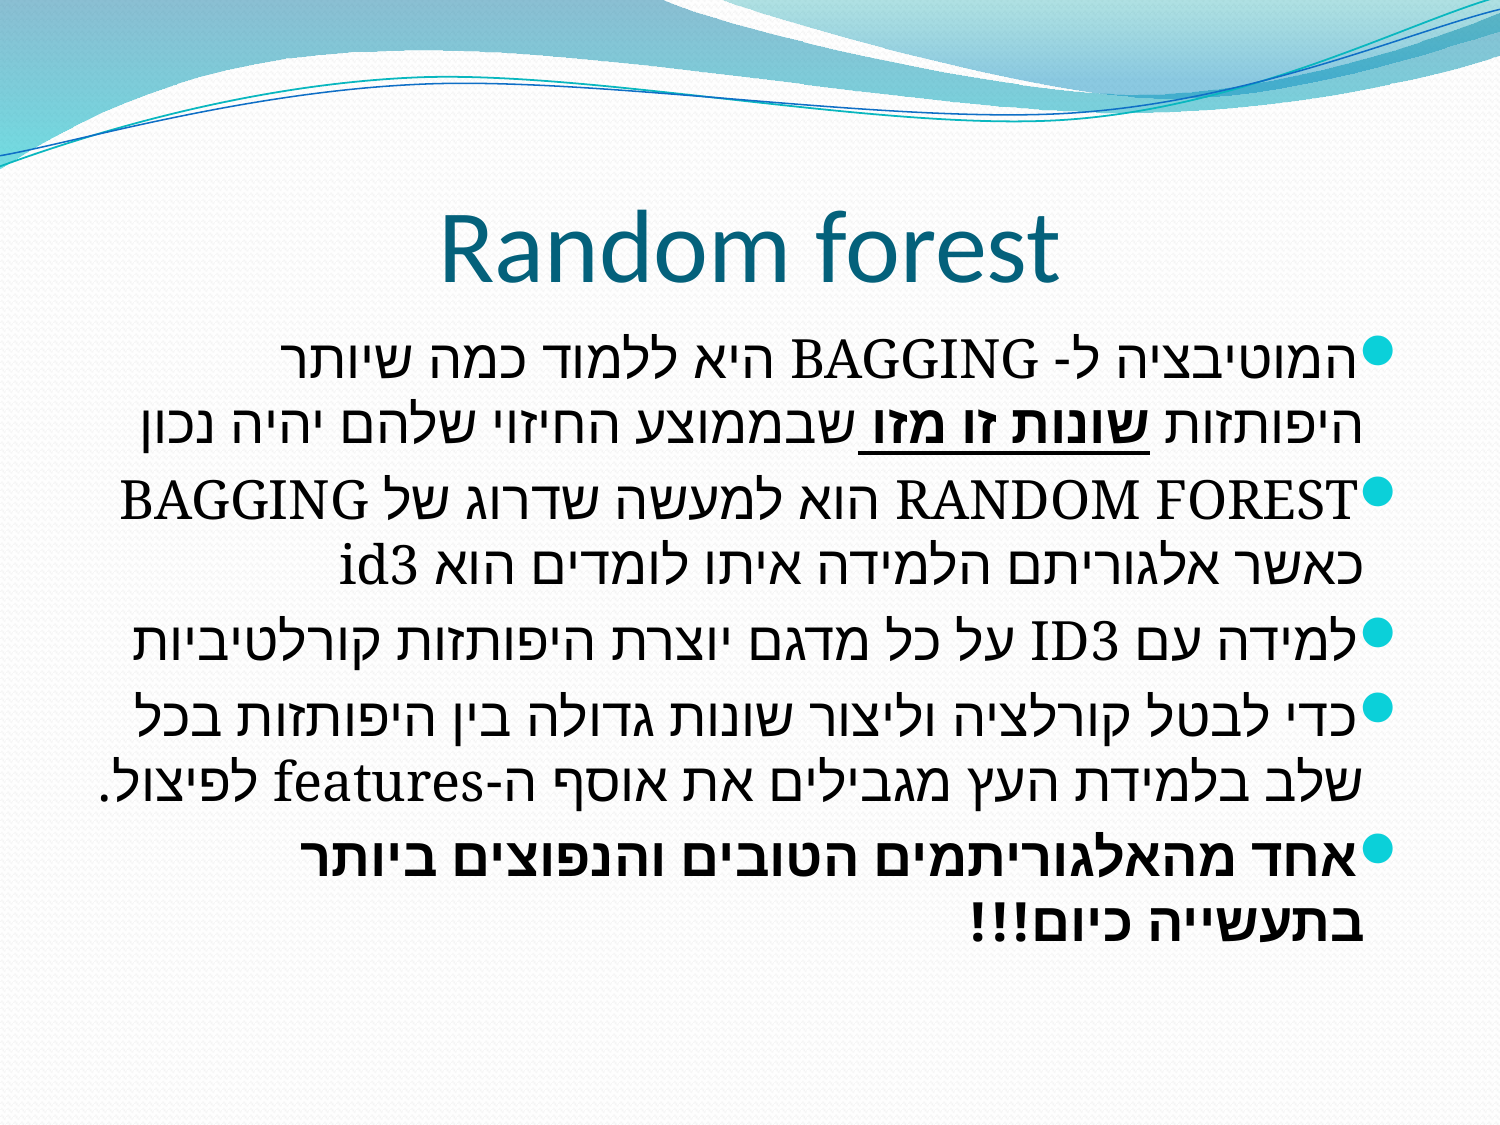

# Random forest
המוטיבציה ל- BAGGING היא ללמוד כמה שיותר היפותזות שונות זו מזו שבממוצע החיזוי שלהם יהיה נכון
RANDOM FOREST הוא למעשה שדרוג של BAGGING כאשר אלגוריתם הלמידה איתו לומדים הוא id3
למידה עם ID3 על כל מדגם יוצרת היפותזות קורלטיביות
כדי לבטל קורלציה וליצור שונות גדולה בין היפותזות בכל שלב בלמידת העץ מגבילים את אוסף ה-features לפיצול.
אחד מהאלגוריתמים הטובים והנפוצים ביותר בתעשייה כיום!!!